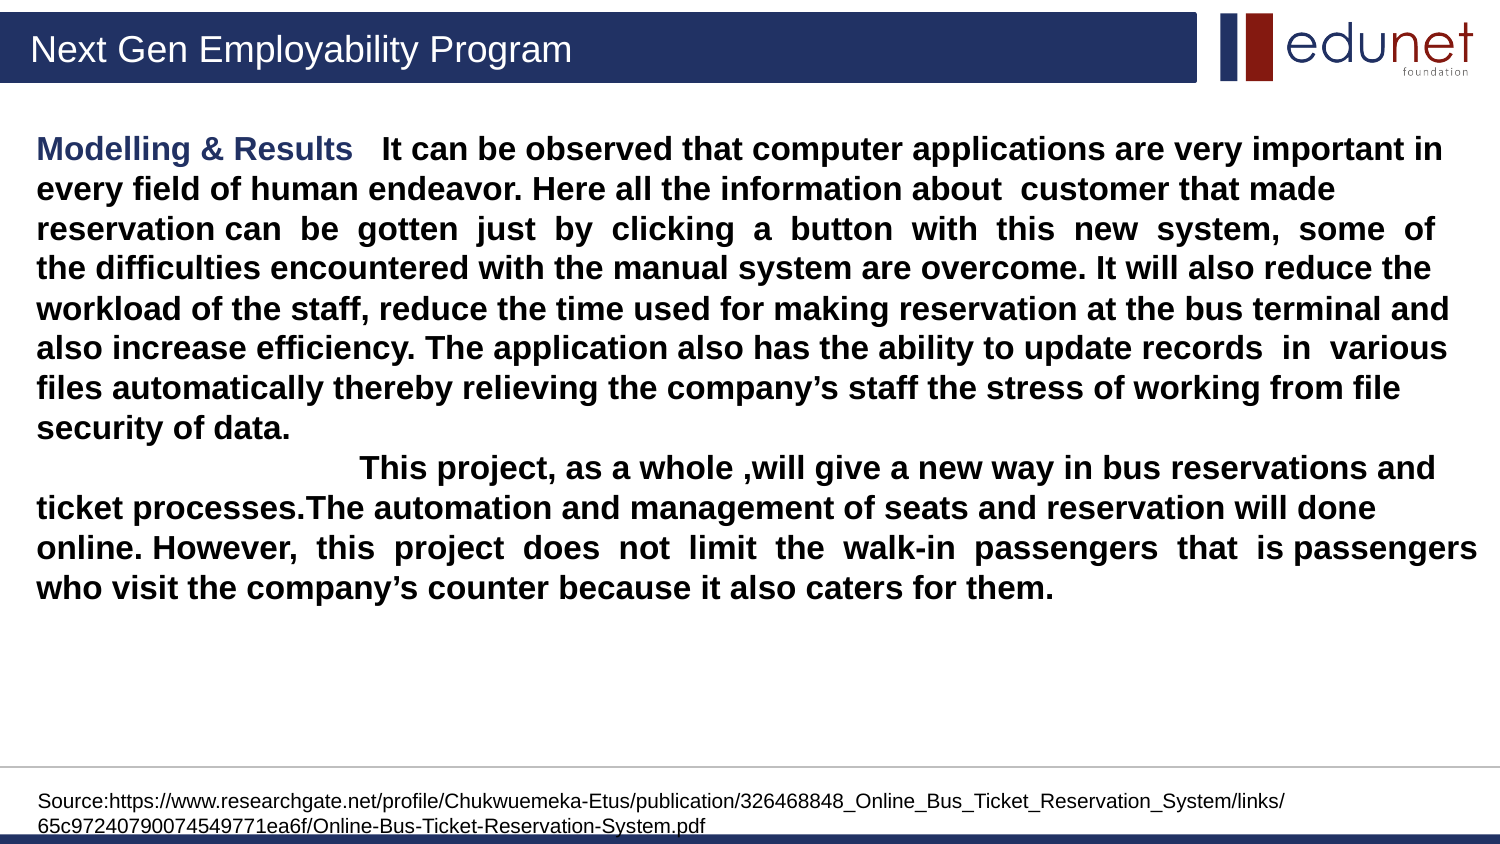

Modelling & Results   It can be observed that computer applications are very important in every field of human endeavor. Here all the information about  customer that made reservation can  be  gotten  just  by  clicking  a  button  with  this  new  system,  some  of  the difficulties encountered with the manual system are overcome. It will also reduce the workload of the staff, reduce the time used for making reservation at the bus terminal and also increase efficiency. The application also has the ability to update records  in  various files automatically thereby relieving the company’s staff the stress of working from file security of data.
                                   This project, as a whole ,will give a new way in bus reservations and ticket processes.The automation and management of seats and reservation will done online. However,  this  project  does  not  limit  the  walk-in  passengers  that  is passengers who visit the company’s counter because it also caters for them.
Source:https://www.researchgate.net/profile/Chukwuemeka-Etus/publication/326468848_Online_Bus_Ticket_Reservation_System/links/65c97240790074549771ea6f/Online-Bus-Ticket-Reservation-System.pdf